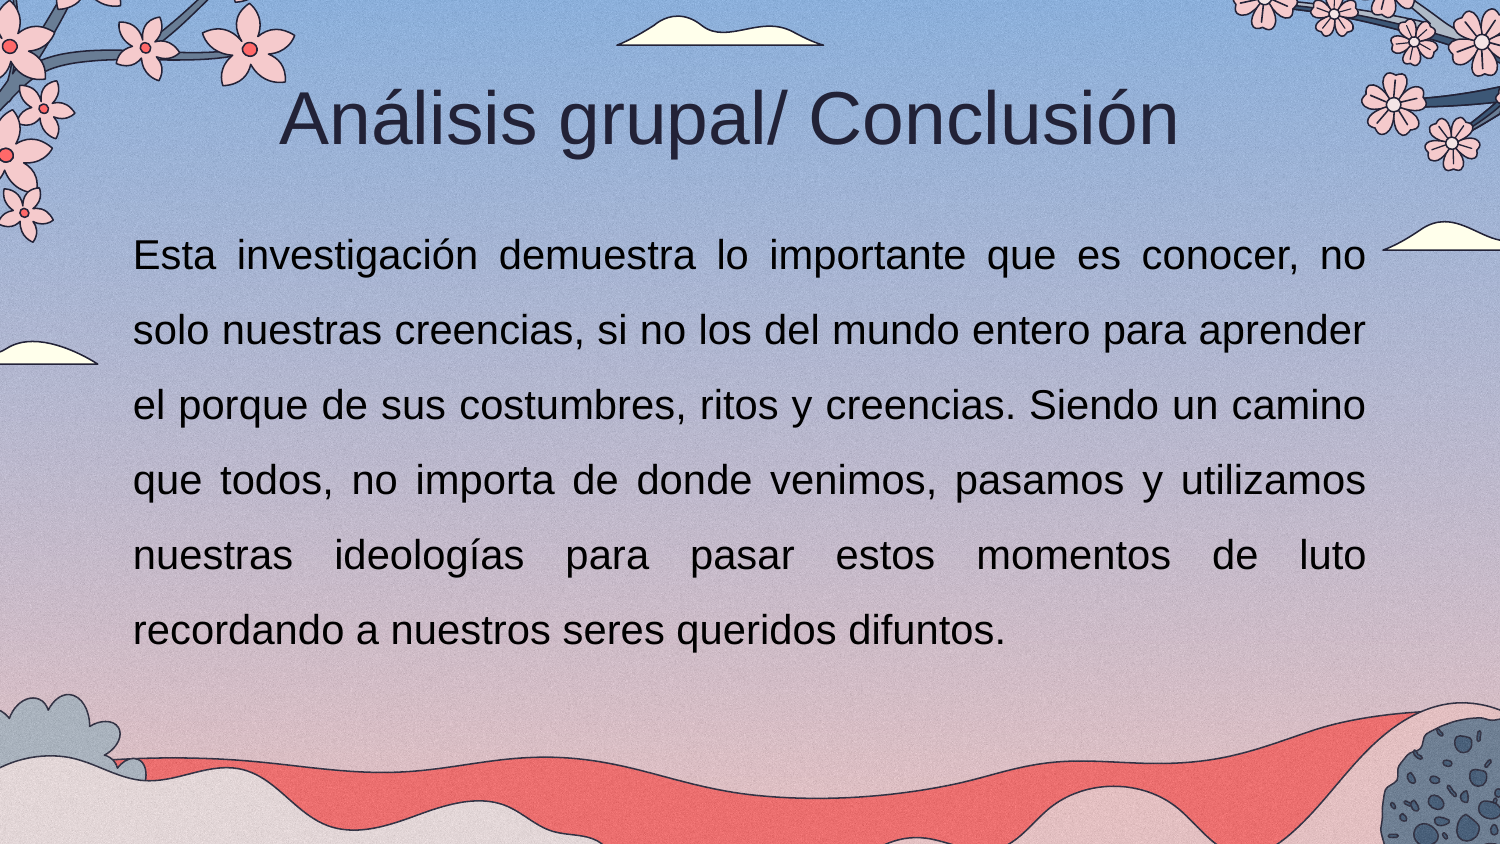

# Análisis grupal/ Conclusión
Esta investigación demuestra lo importante que es conocer, no solo nuestras creencias, si no los del mundo entero para aprender el porque de sus costumbres, ritos y creencias. Siendo un camino que todos, no importa de donde venimos, pasamos y utilizamos nuestras ideologías para pasar estos momentos de luto recordando a nuestros seres queridos difuntos.